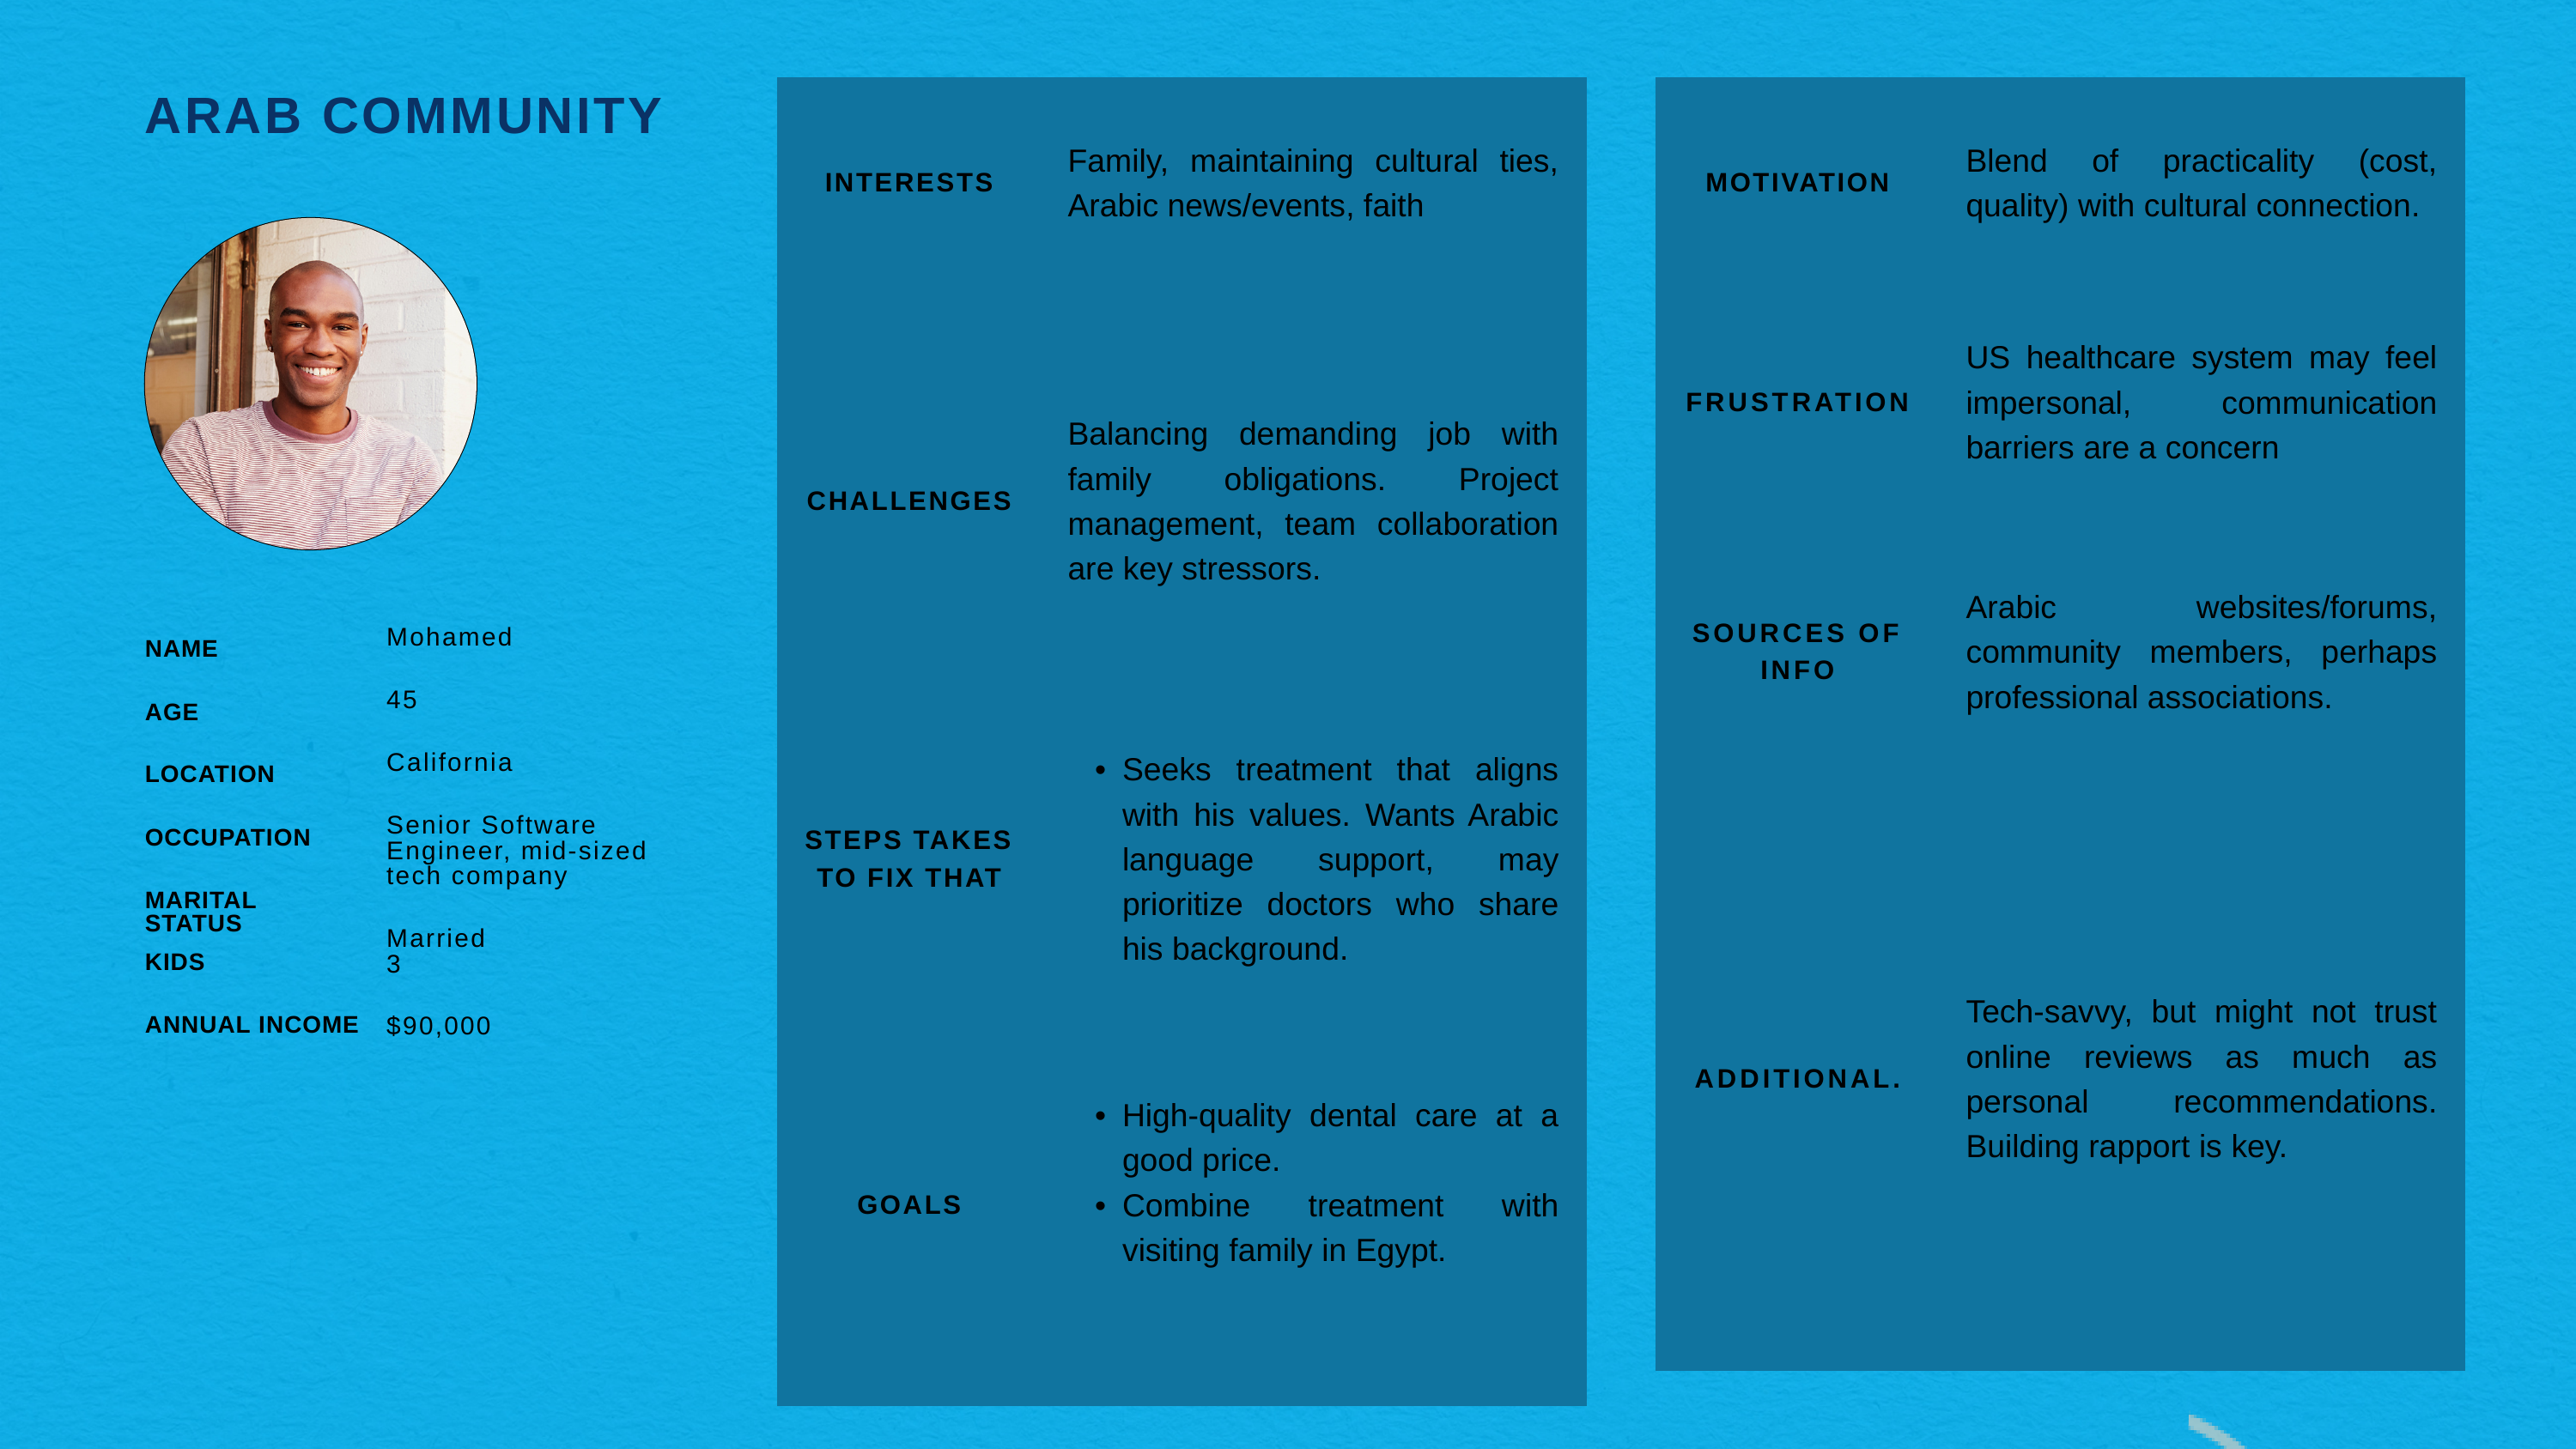

| INTERESTS | Family, maintaining cultural ties, Arabic news/events, faith |
| --- | --- |
| CHALLENGES | Balancing demanding job with family obligations. Project management, team collaboration are key stressors. |
| STEPS TAKES TO FIX THAT | Seeks treatment that aligns with his values. Wants Arabic language support, may prioritize doctors who share his background. |
| GOALS | High-quality dental care at a good price. Combine treatment with visiting family in Egypt. |
| MOTIVATION | Blend of practicality (cost, quality) with cultural connection. |
| --- | --- |
| FRUSTRATION | US healthcare system may feel impersonal, communication barriers are a concern |
| SOURCES OF INFO | Arabic websites/forums, community members, perhaps professional associations. |
| ADDITIONAL. | Tech-savvy, but might not trust online reviews as much as personal recommendations. Building rapport is key. |
ARAB COMMUNITY

Mohamed
45
California
Senior Software Engineer, mid-sized tech company
Married
3
$90,000

NAME
AGE
LOCATION
OCCUPATION
MARITAL STATUS
KIDS
ANNUAL INCOME